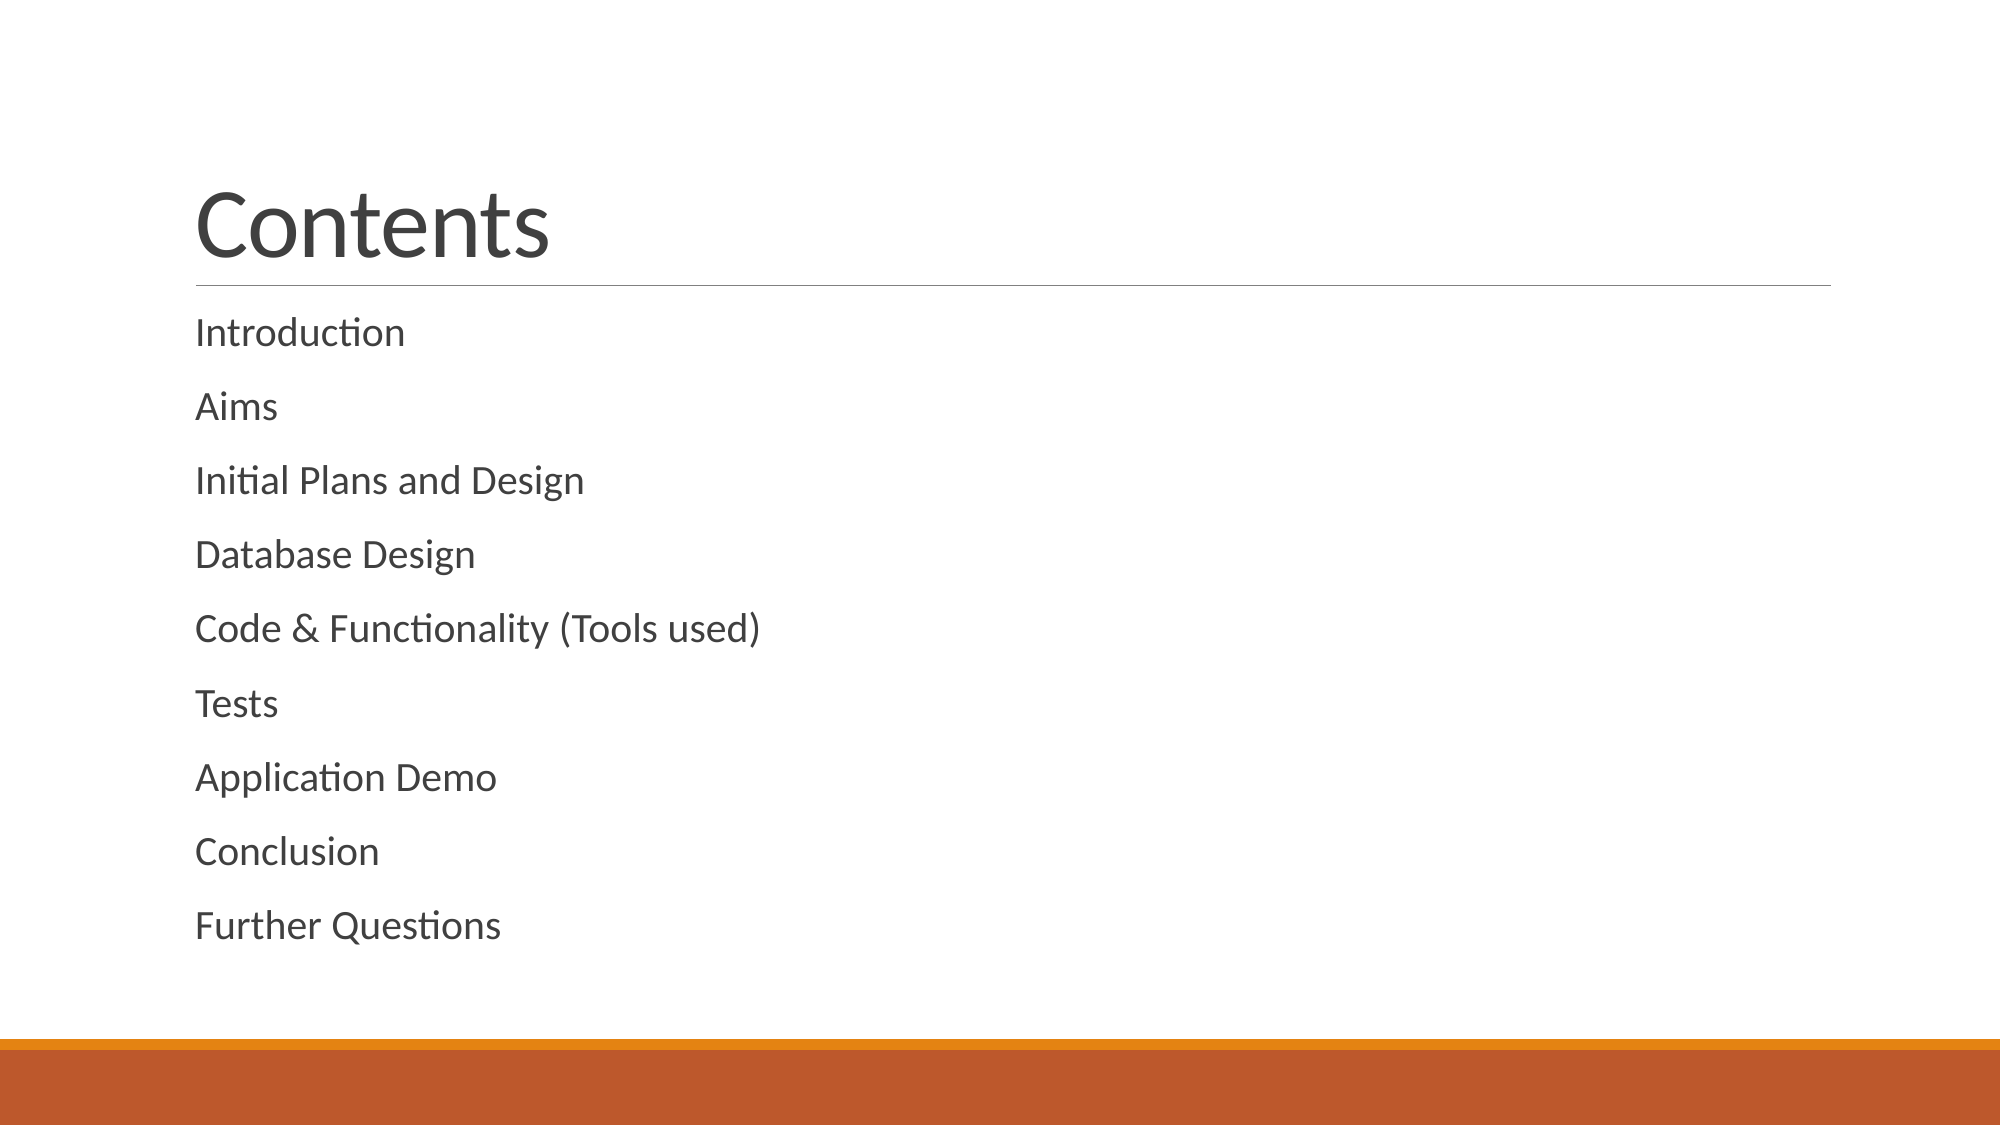

# Contents
Introduction
Aims
Initial Plans and Design
Database Design
Code & Functionality (Tools used)
Tests
Application Demo
Conclusion
Further Questions